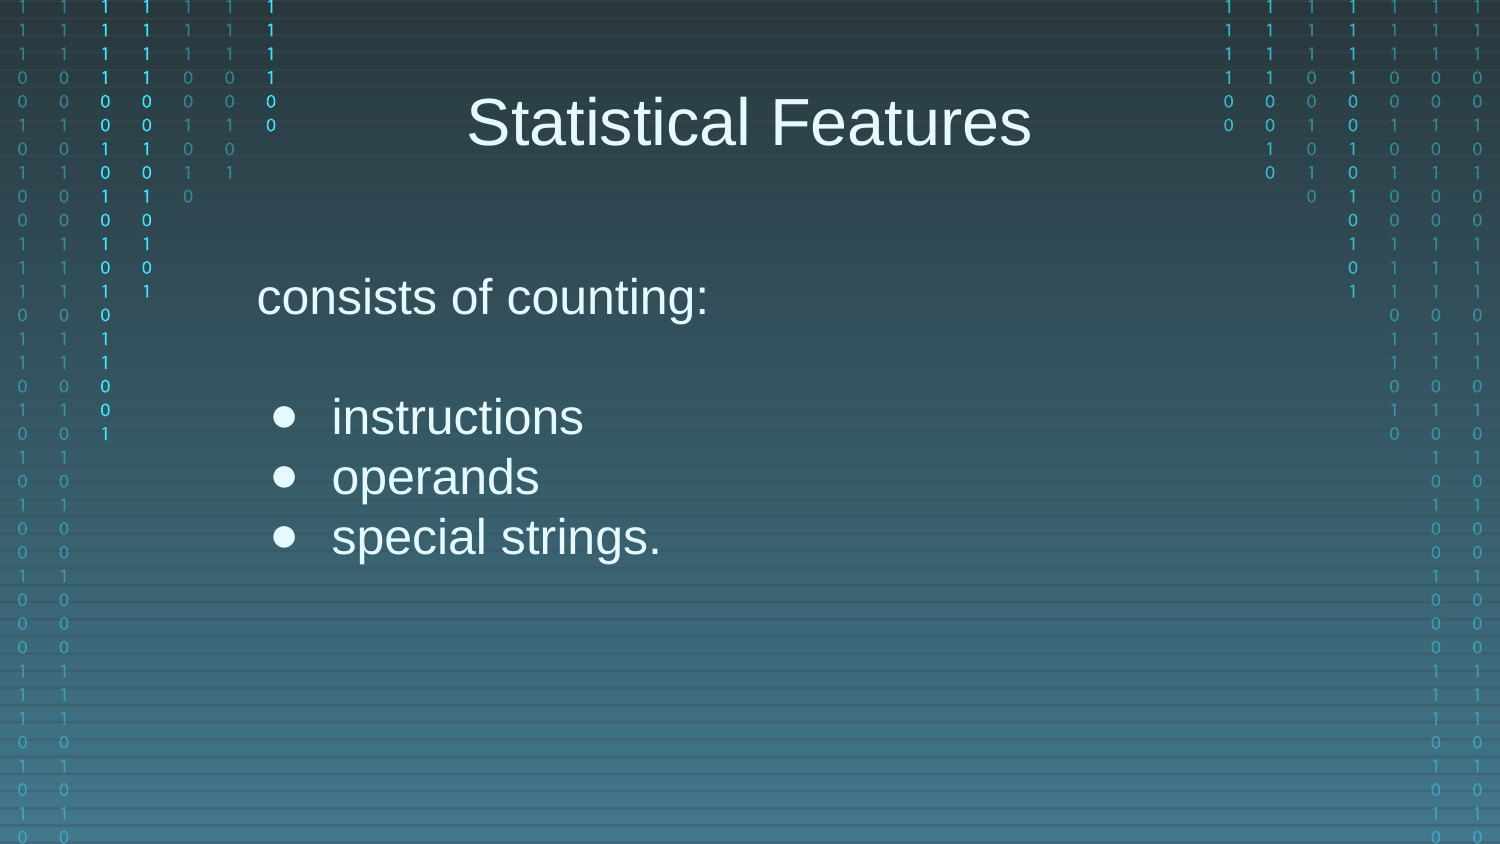

Statistical Features
consists of counting:
instructions
operands
special strings.